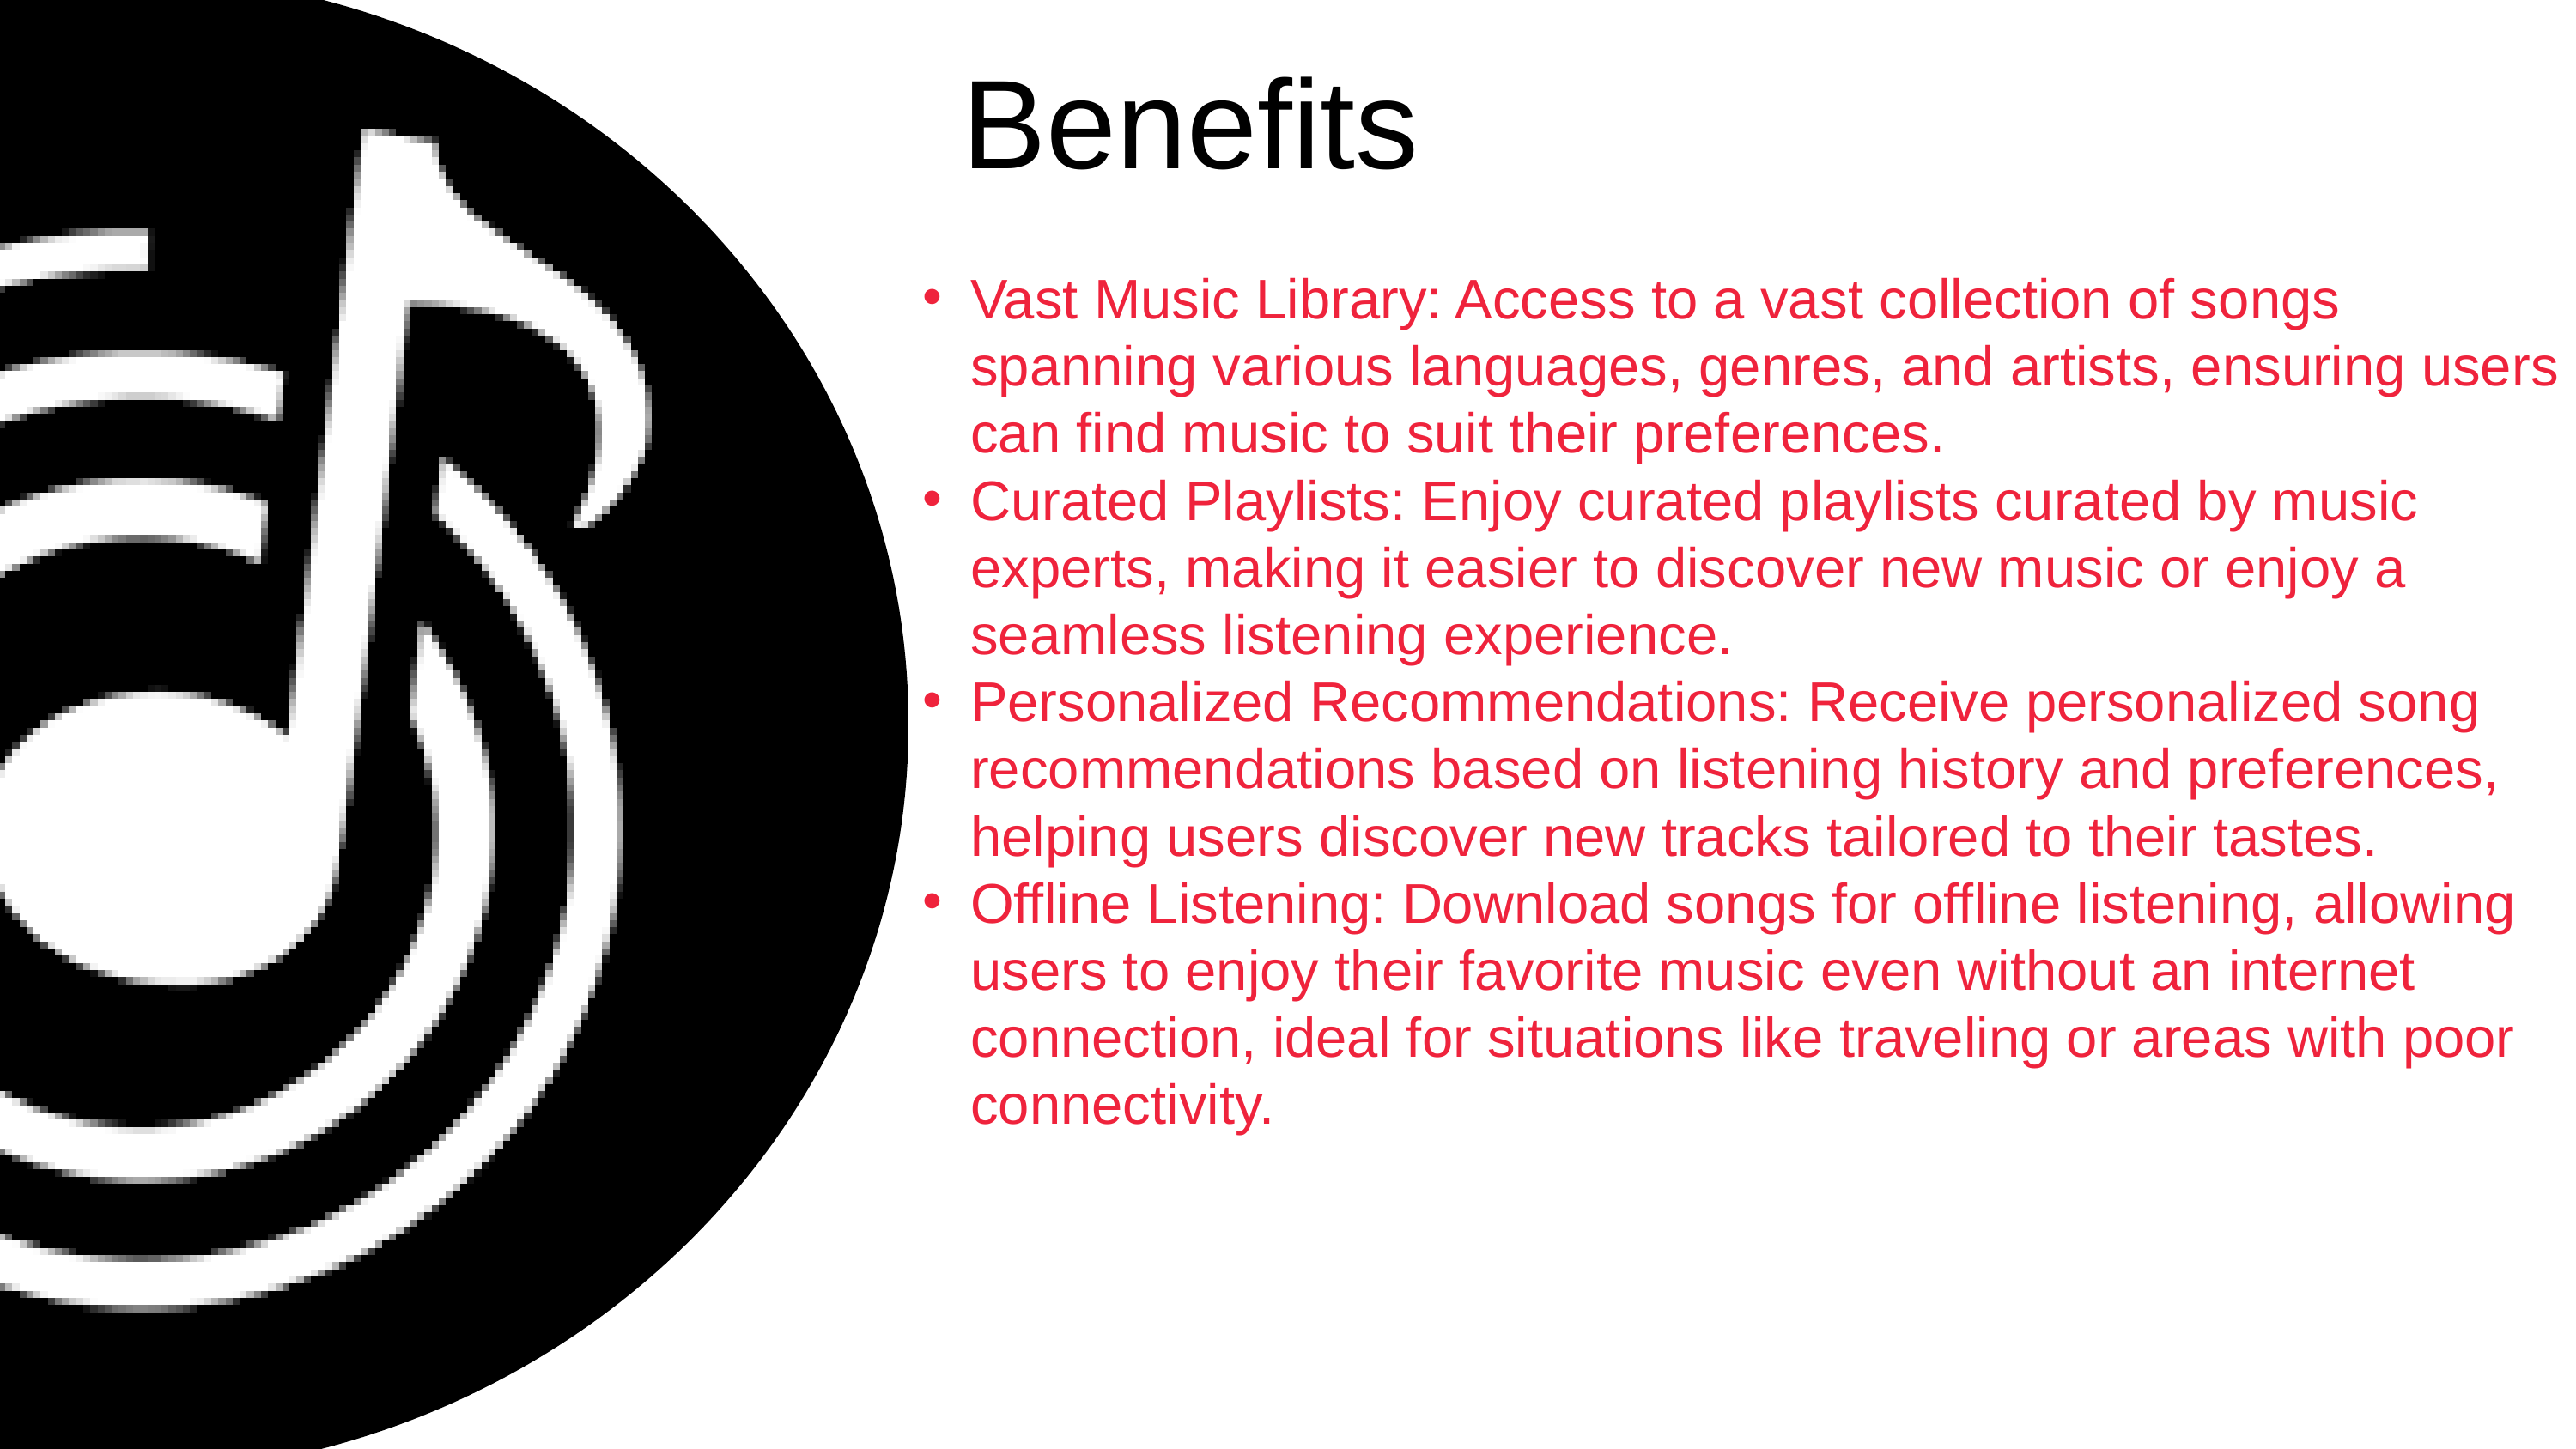

Benefits
Vast Music Library: Access to a vast collection of songs spanning various languages, genres, and artists, ensuring users can find music to suit their preferences.
Curated Playlists: Enjoy curated playlists curated by music experts, making it easier to discover new music or enjoy a seamless listening experience.
Personalized Recommendations: Receive personalized song recommendations based on listening history and preferences, helping users discover new tracks tailored to their tastes.
Offline Listening: Download songs for offline listening, allowing users to enjoy their favorite music even without an internet connection, ideal for situations like traveling or areas with poor connectivity.